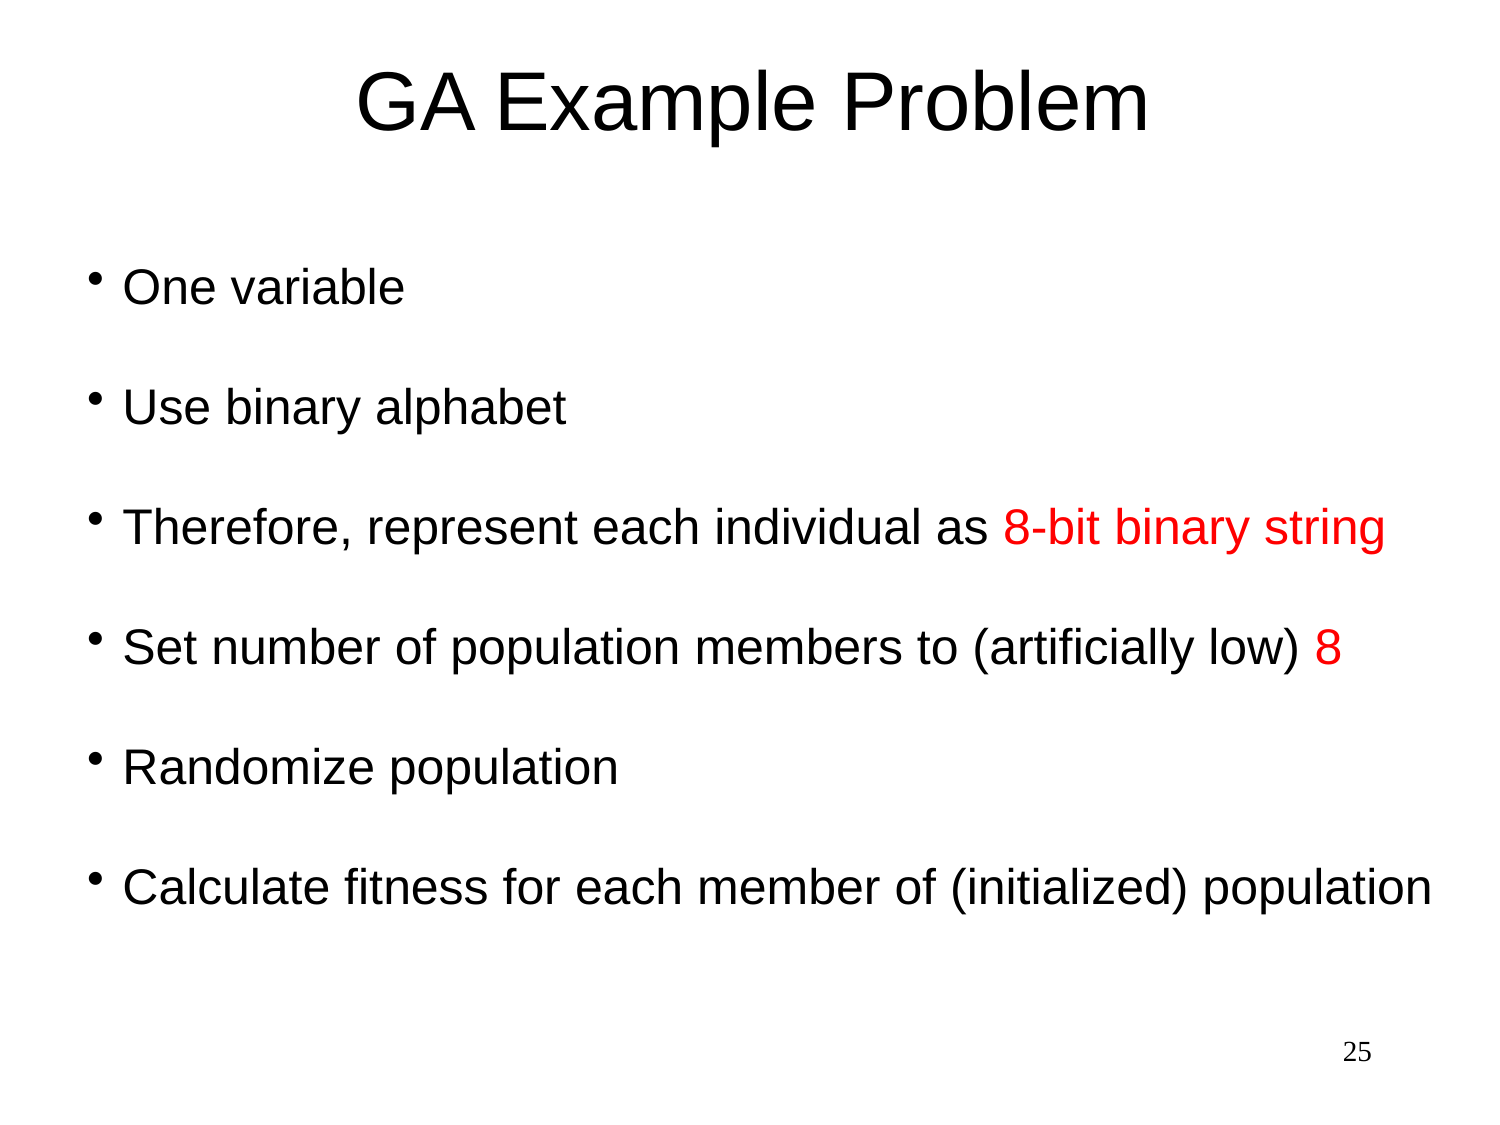

# GA Example Problem
One variable

Use binary alphabet

Therefore, represent each individual as 8-bit binary string

Set number of population members to (artificially low) 8

Randomize population

Calculate fitness for each member of (initialized) population
25